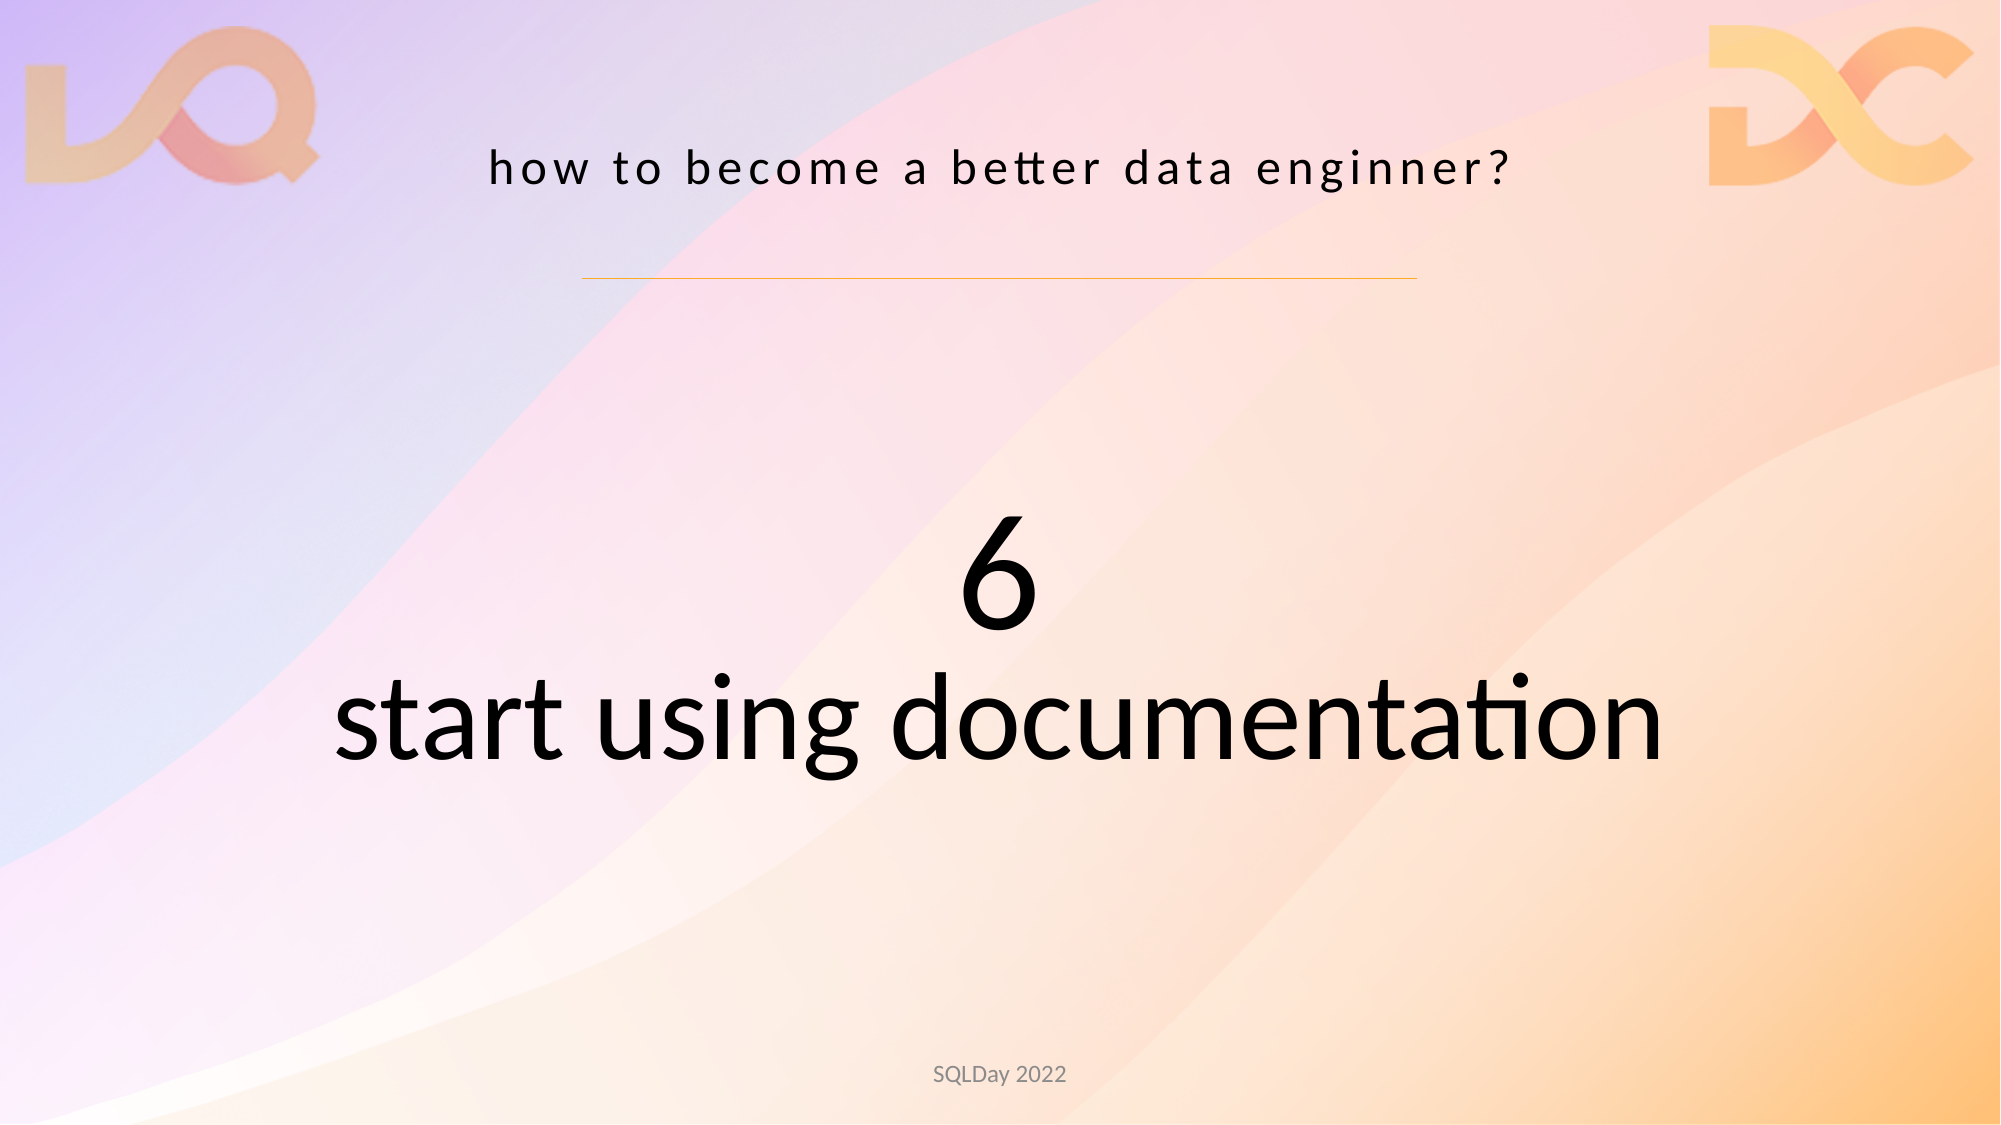

# how to become a better data enginner?
start using documentation
6
SQLDay 2022